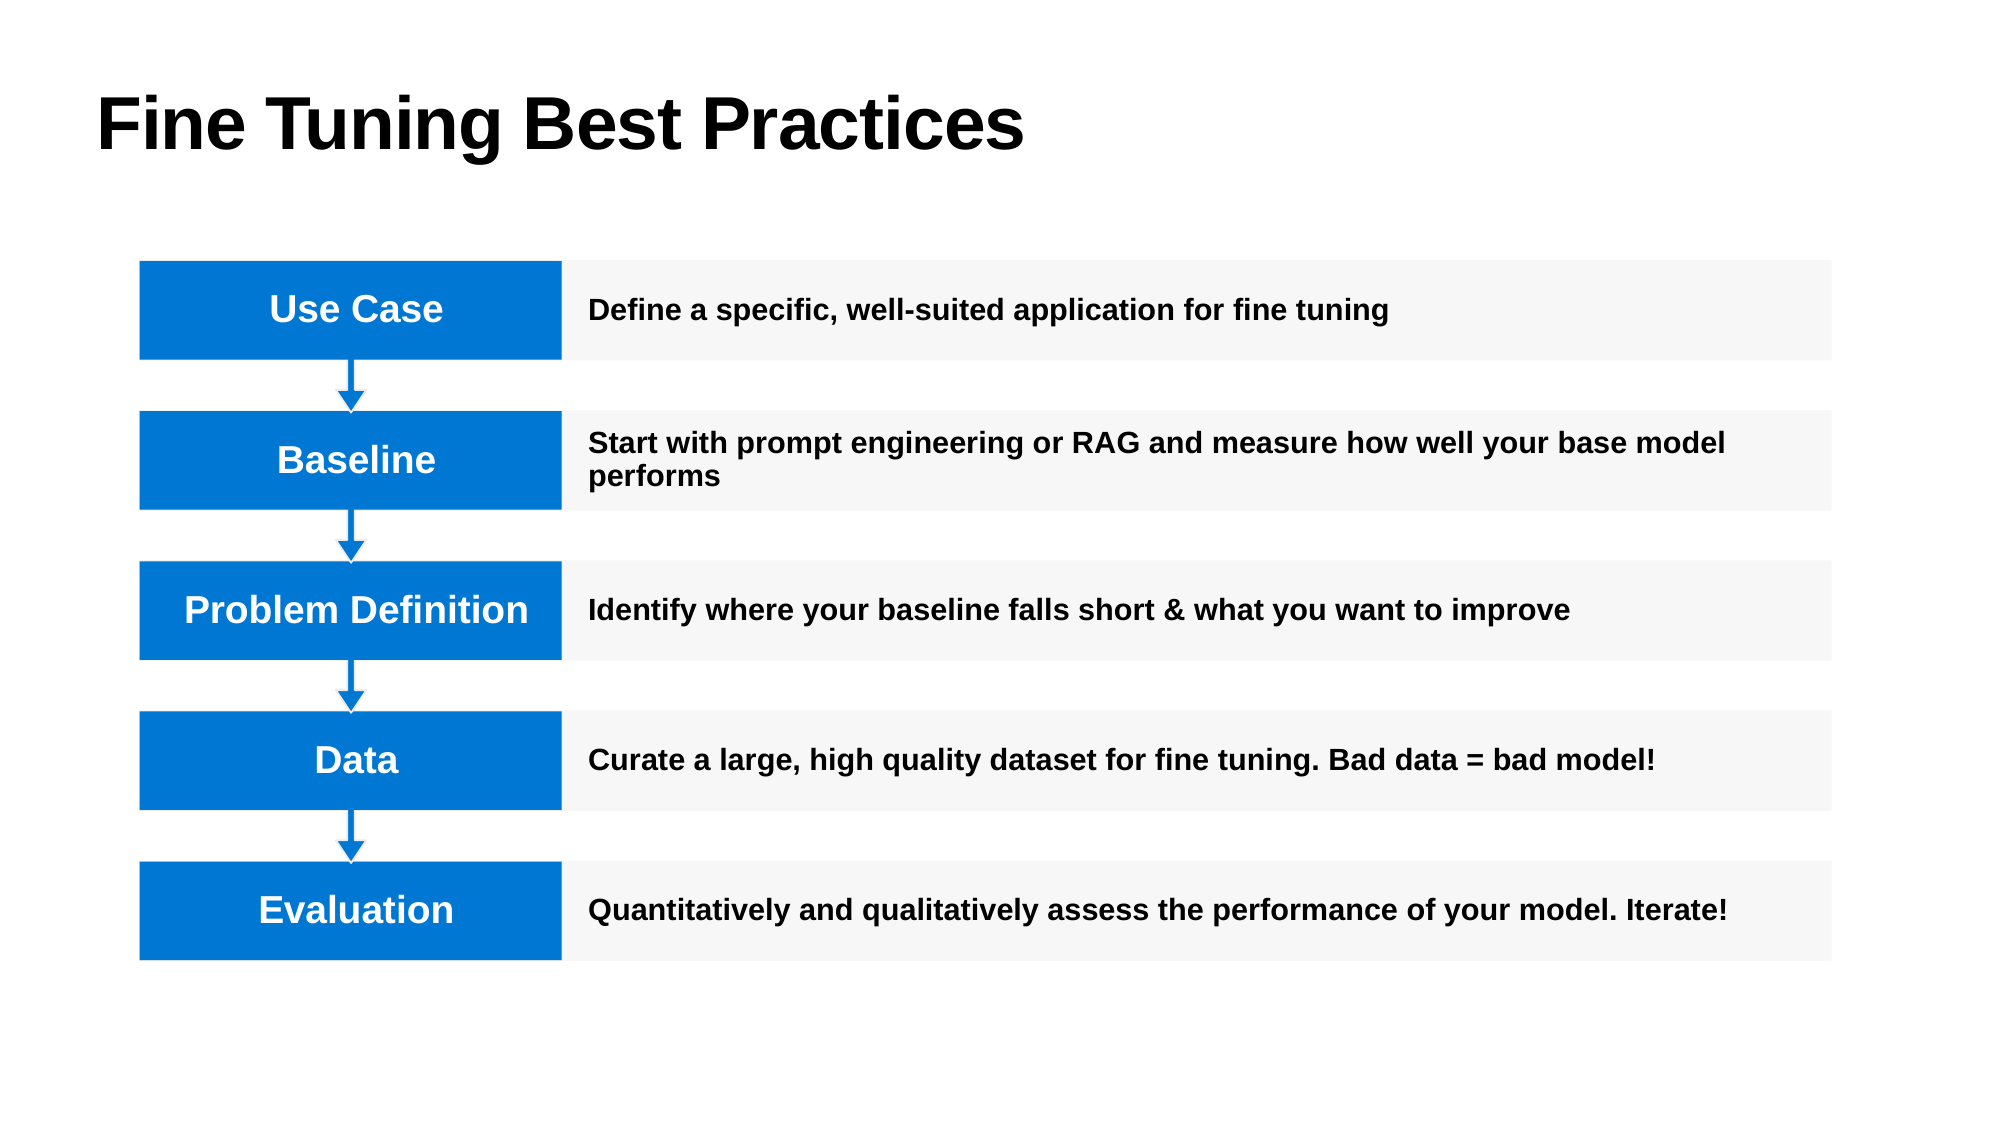

# Fine Tuning Best Practices

 Use Case

Define a specific, well-suited application for fine tuning

 Baseline

Start with prompt engineering or RAG and measure how well your base model performs

 Problem Definition

Identify where your baseline falls short & what you want to improve

 Data

Curate a large, high quality dataset for fine tuning. Bad data = bad model!

 Evaluation

Quantitatively and qualitatively assess the performance of your model. Iterate!